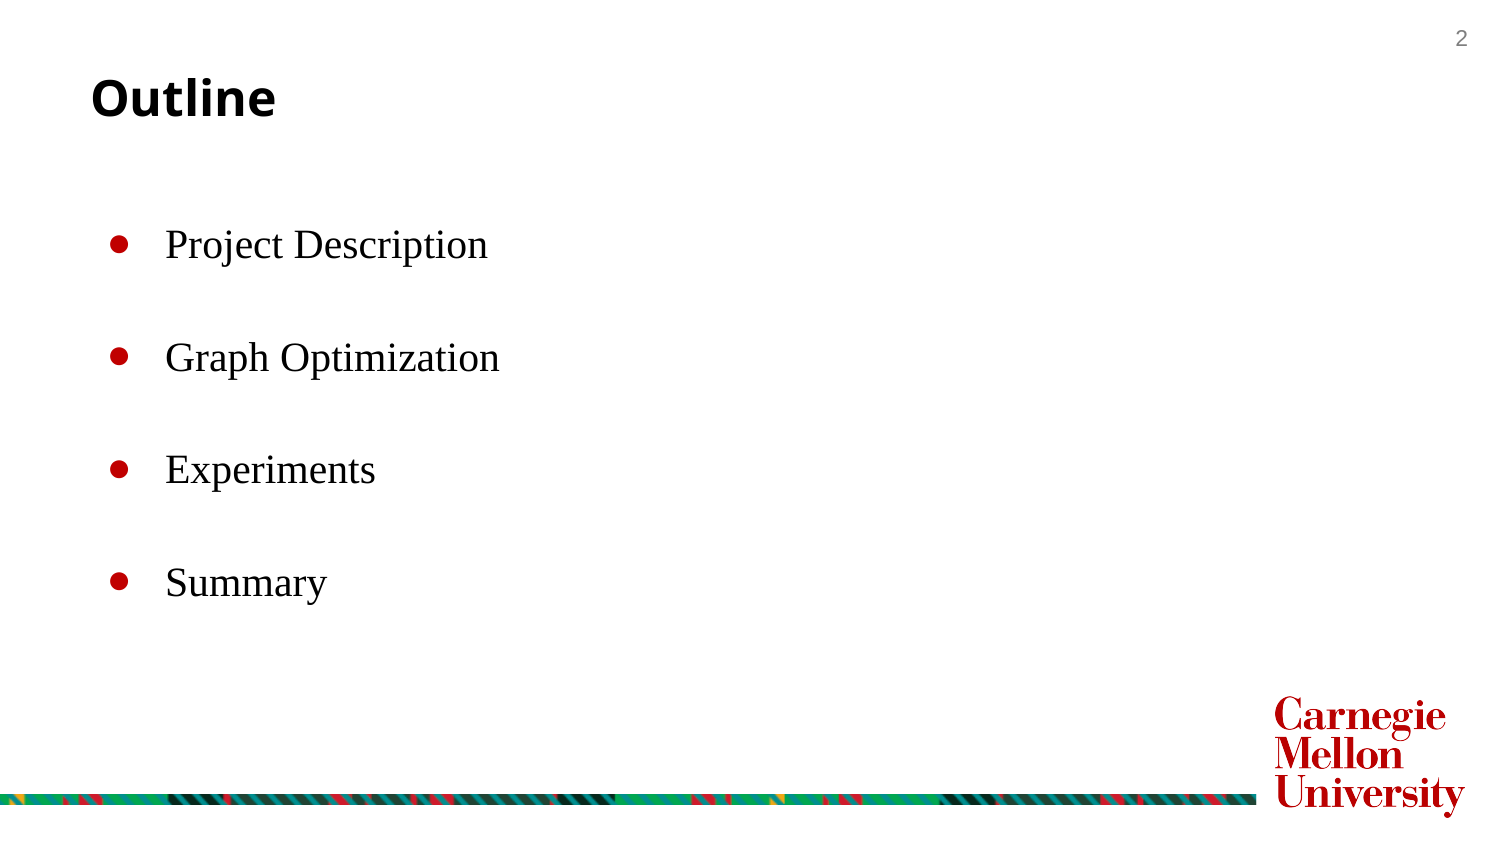

# Outline
Project Description
Graph Optimization
Experiments
Summary